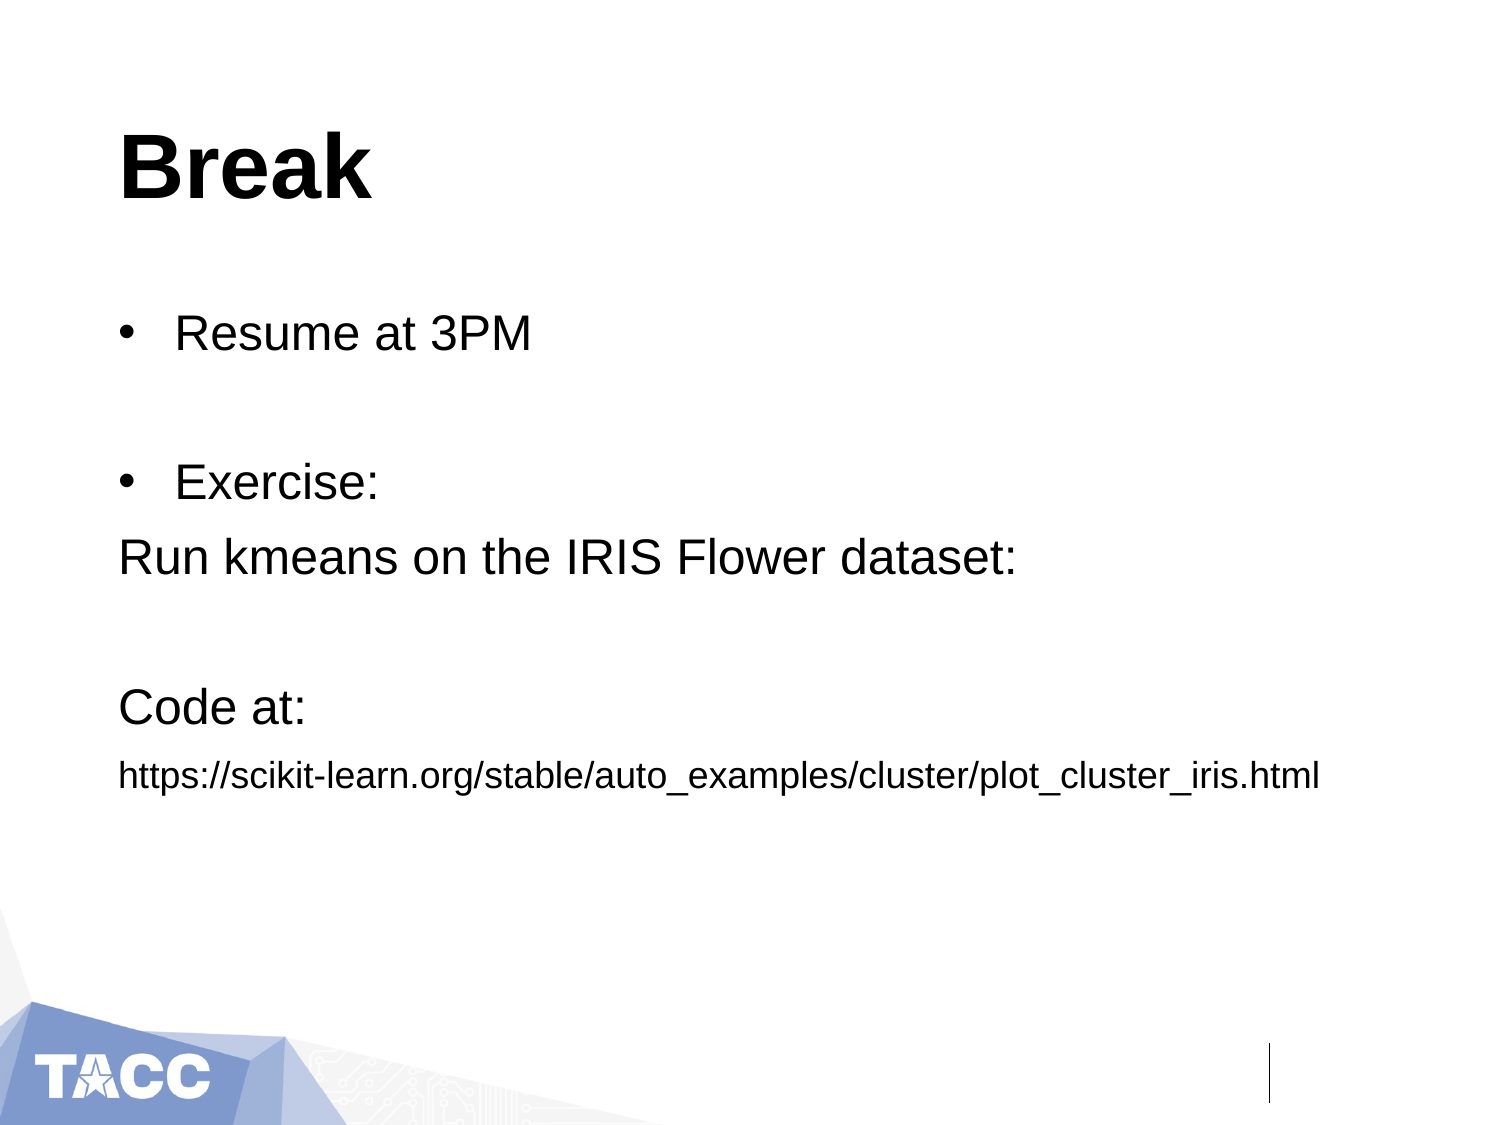

# Break
Resume at 3PM

Exercise:
Run kmeans on the IRIS Flower dataset:

Code at:
https://scikit-learn.org/stable/auto_examples/cluster/plot_cluster_iris.html